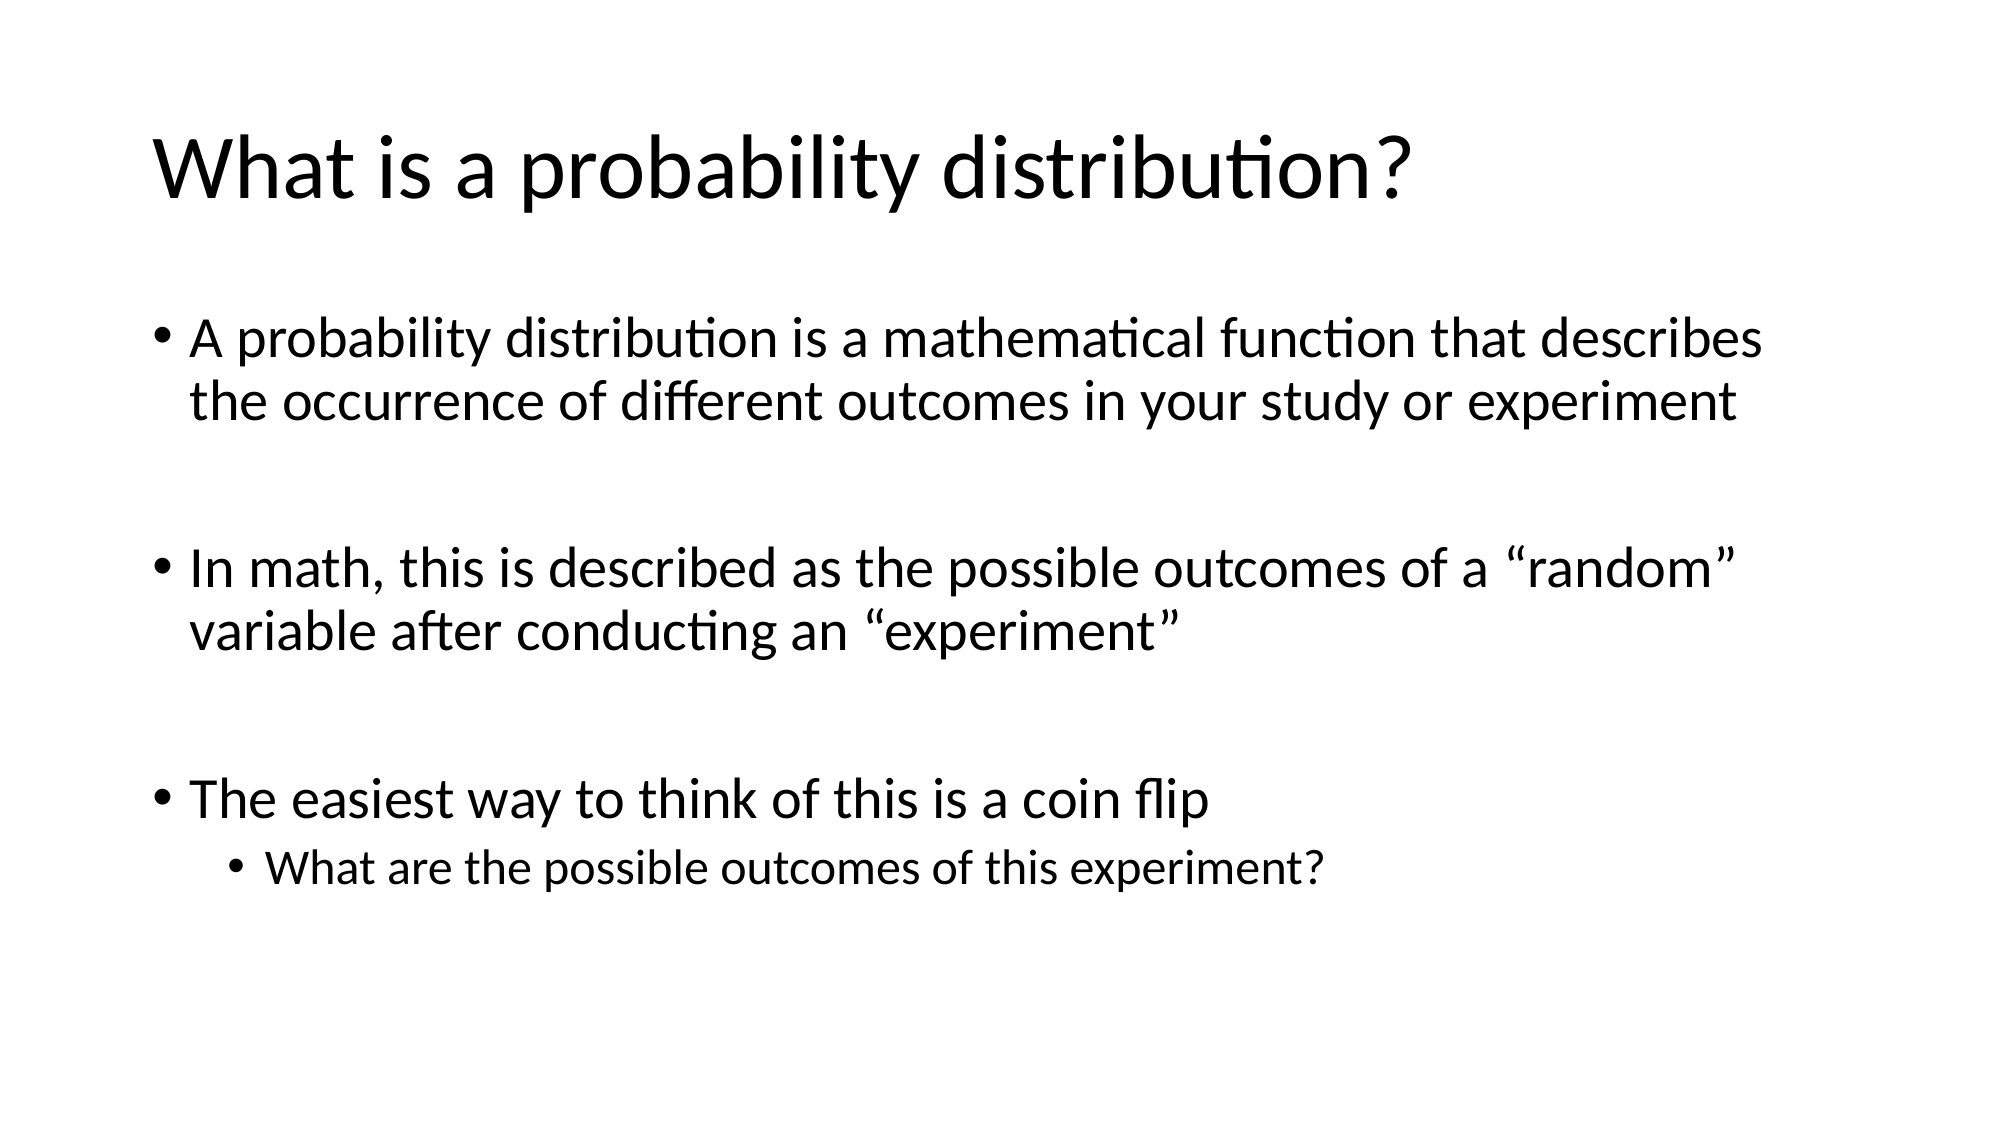

# What is a probability distribution?
A probability distribution is a mathematical function that describes the occurrence of different outcomes in your study or experiment

In math, this is described as the possible outcomes of a “random” variable after conducting an “experiment”

The easiest way to think of this is a coin flip
What are the possible outcomes of this experiment?